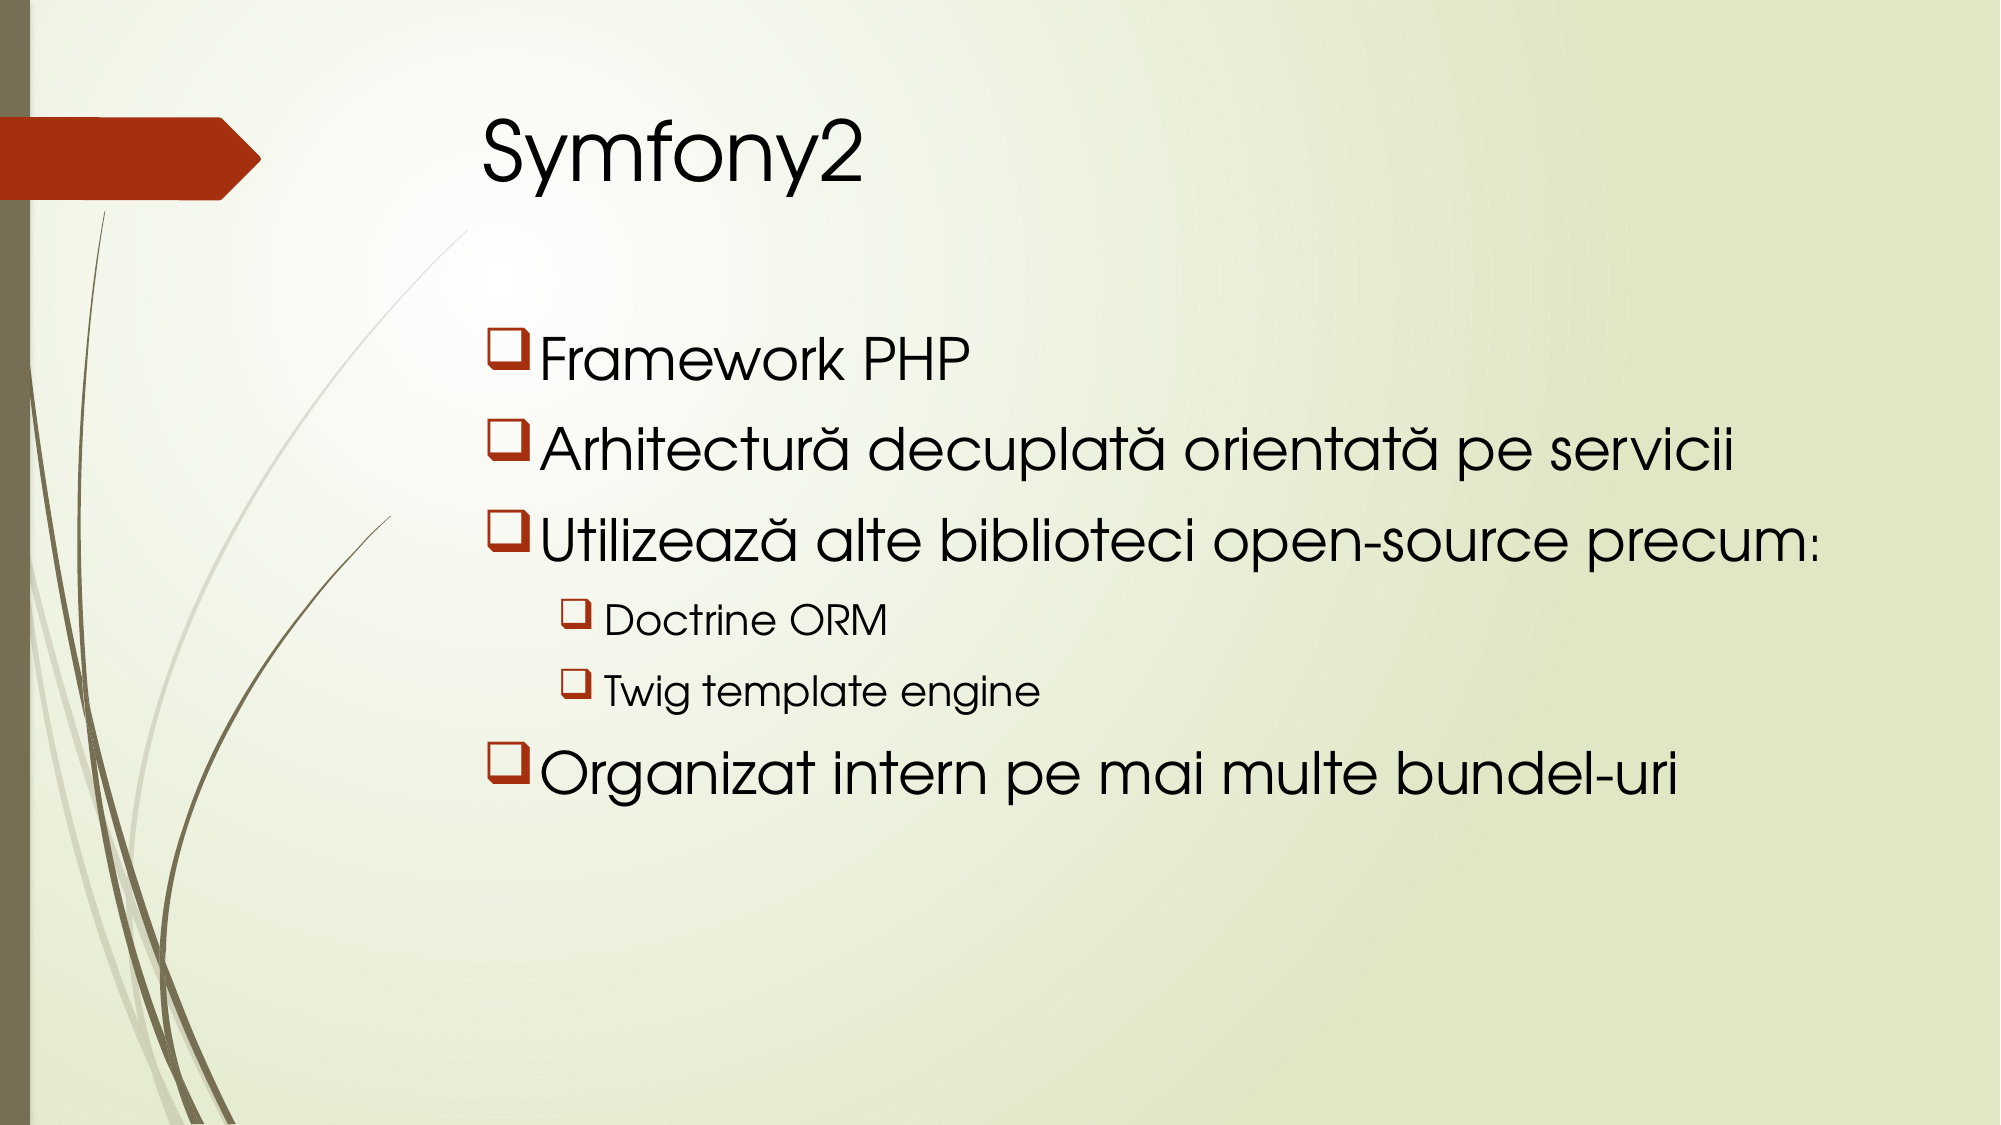

# Symfony2
Framework PHP
Arhitectură decuplată orientată pe servicii
Utilizează alte biblioteci open-source precum:
Doctrine ORM
Twig template engine
Organizat intern pe mai multe bundel-uri